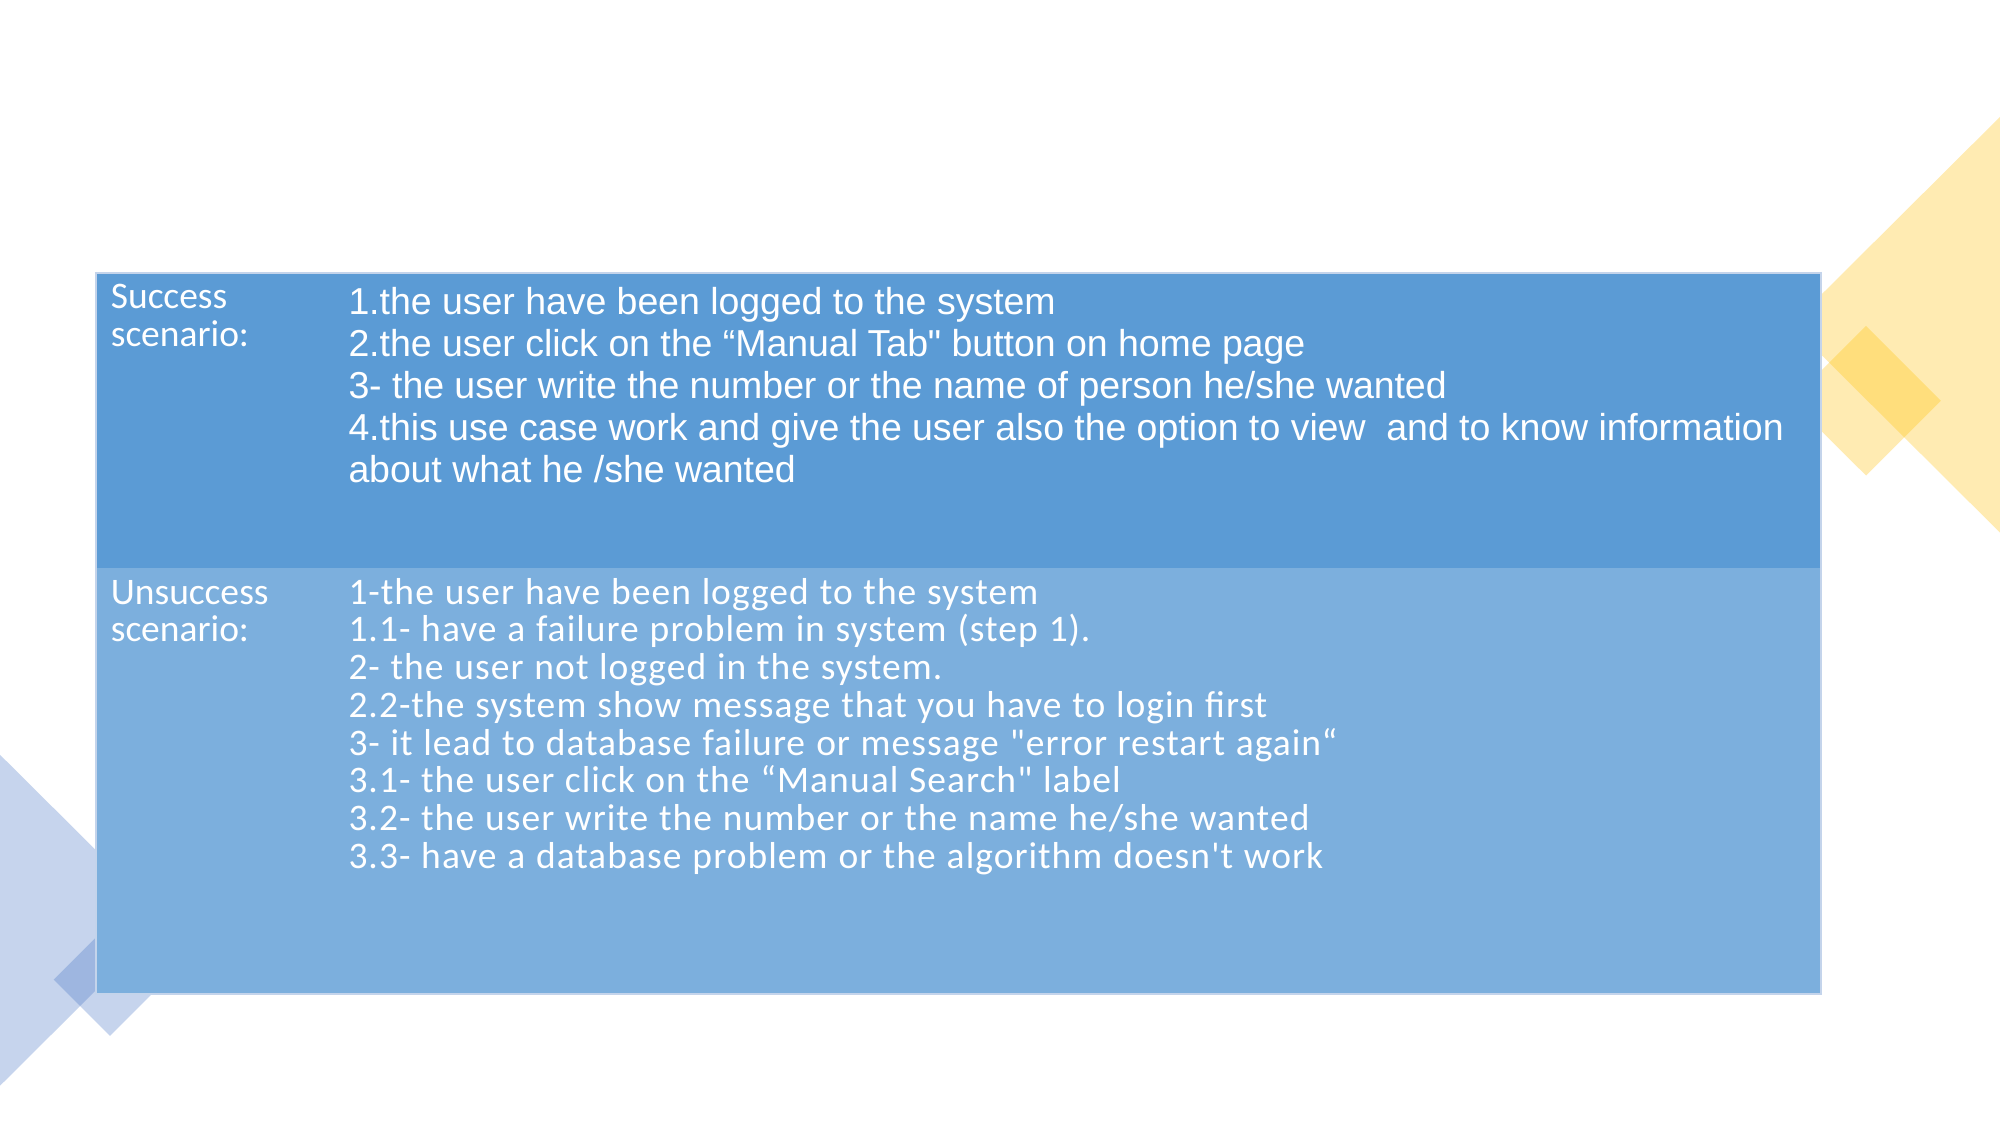

#

| Success scenario: | 1.the user have been logged to the system 2.the user click on the “Manual Tab" button on home page 3- the user write the number or the name of person he/she wanted 4.this use case work and give the user also the option to view and to know information about what he /she wanted |
| --- | --- |
| Unsuccess scenario: | 1-the user have been logged to the system 1.1- have a failure problem in system (step 1). 2- the user not logged in the system. 2.2-the system show message that you have to login first 3- it lead to database failure or message "error restart again“ 3.1- the user click on the “Manual Search" label 3.2- the user write the number or the name he/she wanted 3.3- have a database problem or the algorithm doesn't work |